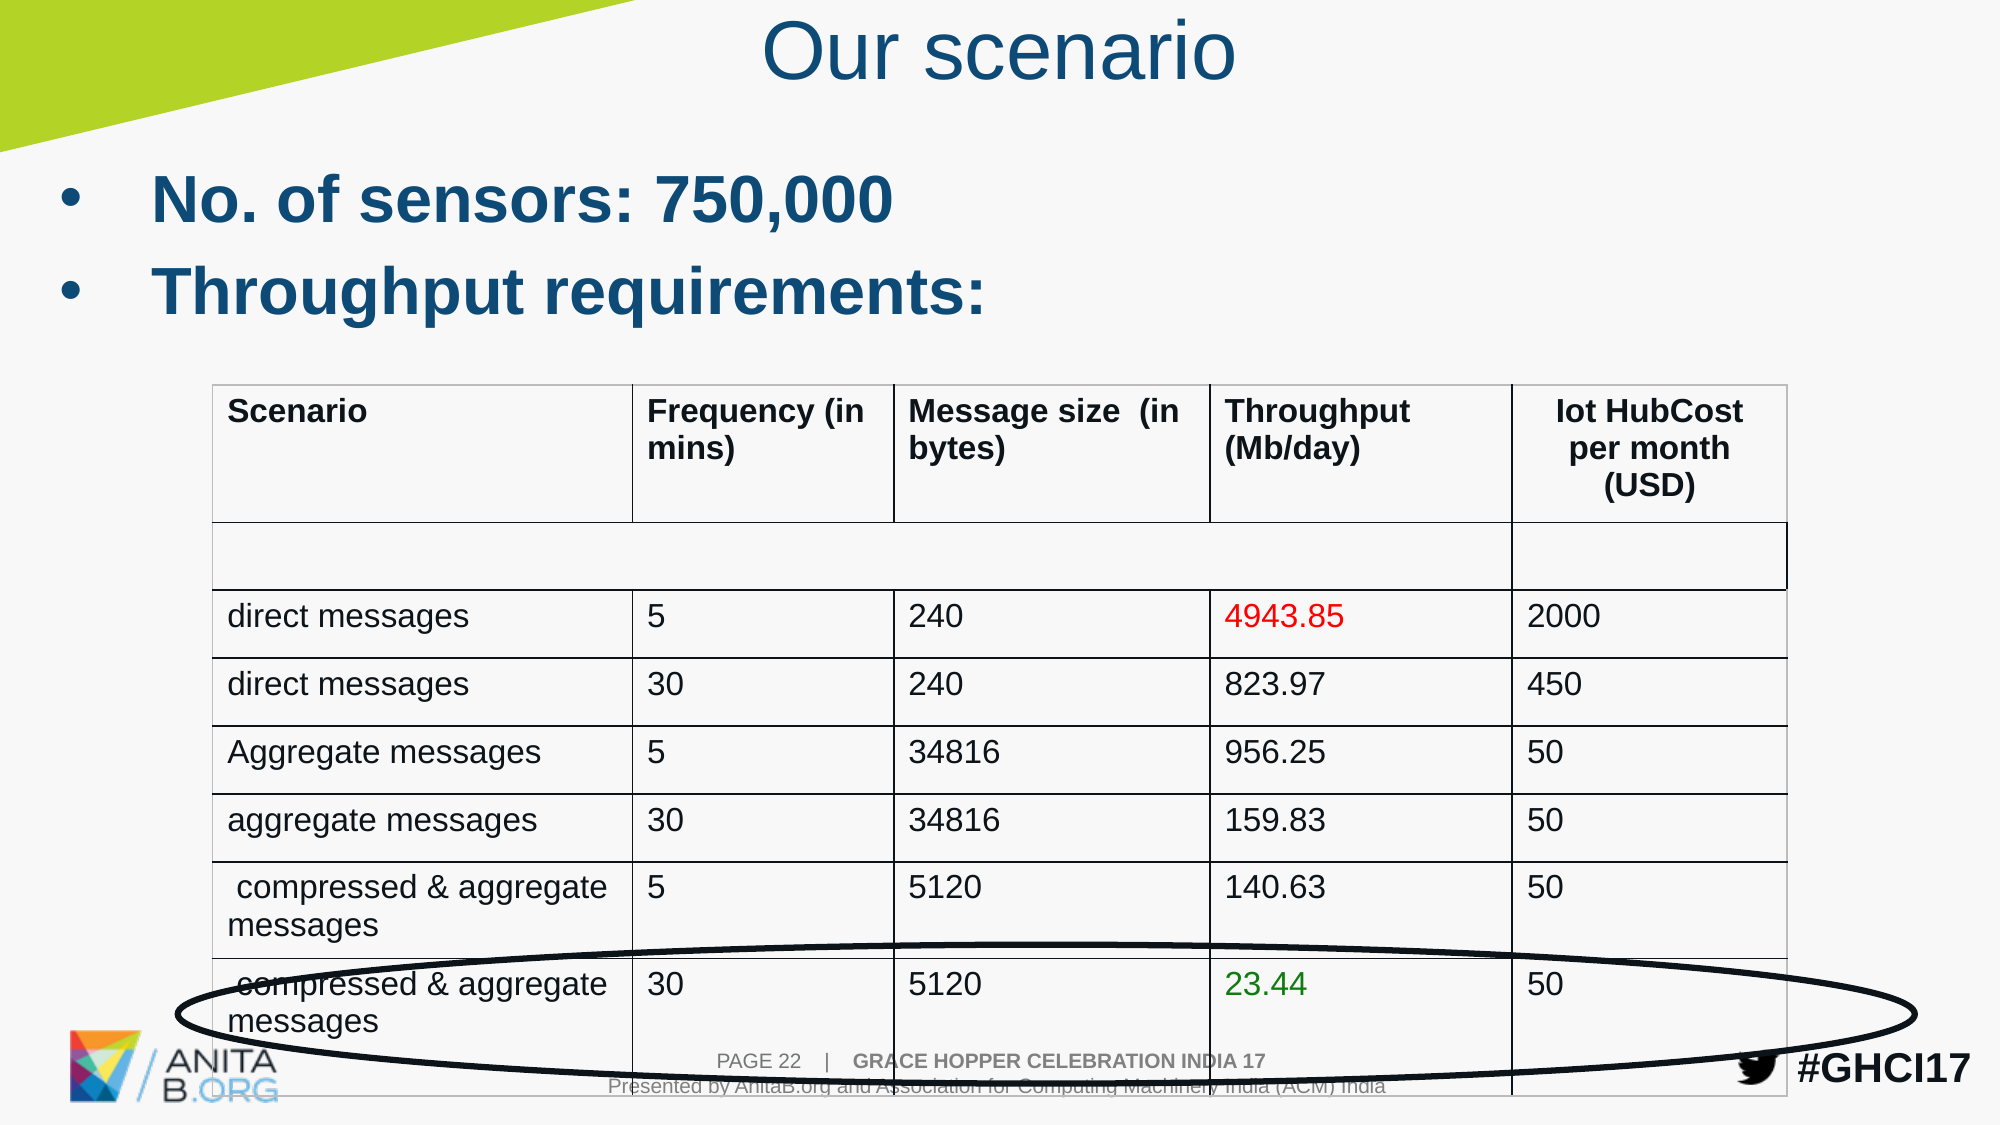

# Our scenario
No. of sensors: 750,000
Throughput requirements:
| Scenario | Frequency (in mins) | Message size (in bytes) | Throughput (Mb/day) | Iot HubCost per month (USD) |
| --- | --- | --- | --- | --- |
|  |  |  |  |  |
| direct messages | 5 | 240 | 4943.85 | 2000 |
| direct messages | 30 | 240 | 823.97 | 450 |
| Aggregate messages | 5 | 34816 | 956.25 | 50 |
| aggregate messages | 30 | 34816 | 159.83 | 50 |
| compressed & aggregate messages | 5 | 5120 | 140.63 | 50 |
| compressed & aggregate messages | 30 | 5120 | 23.44 | 50 |